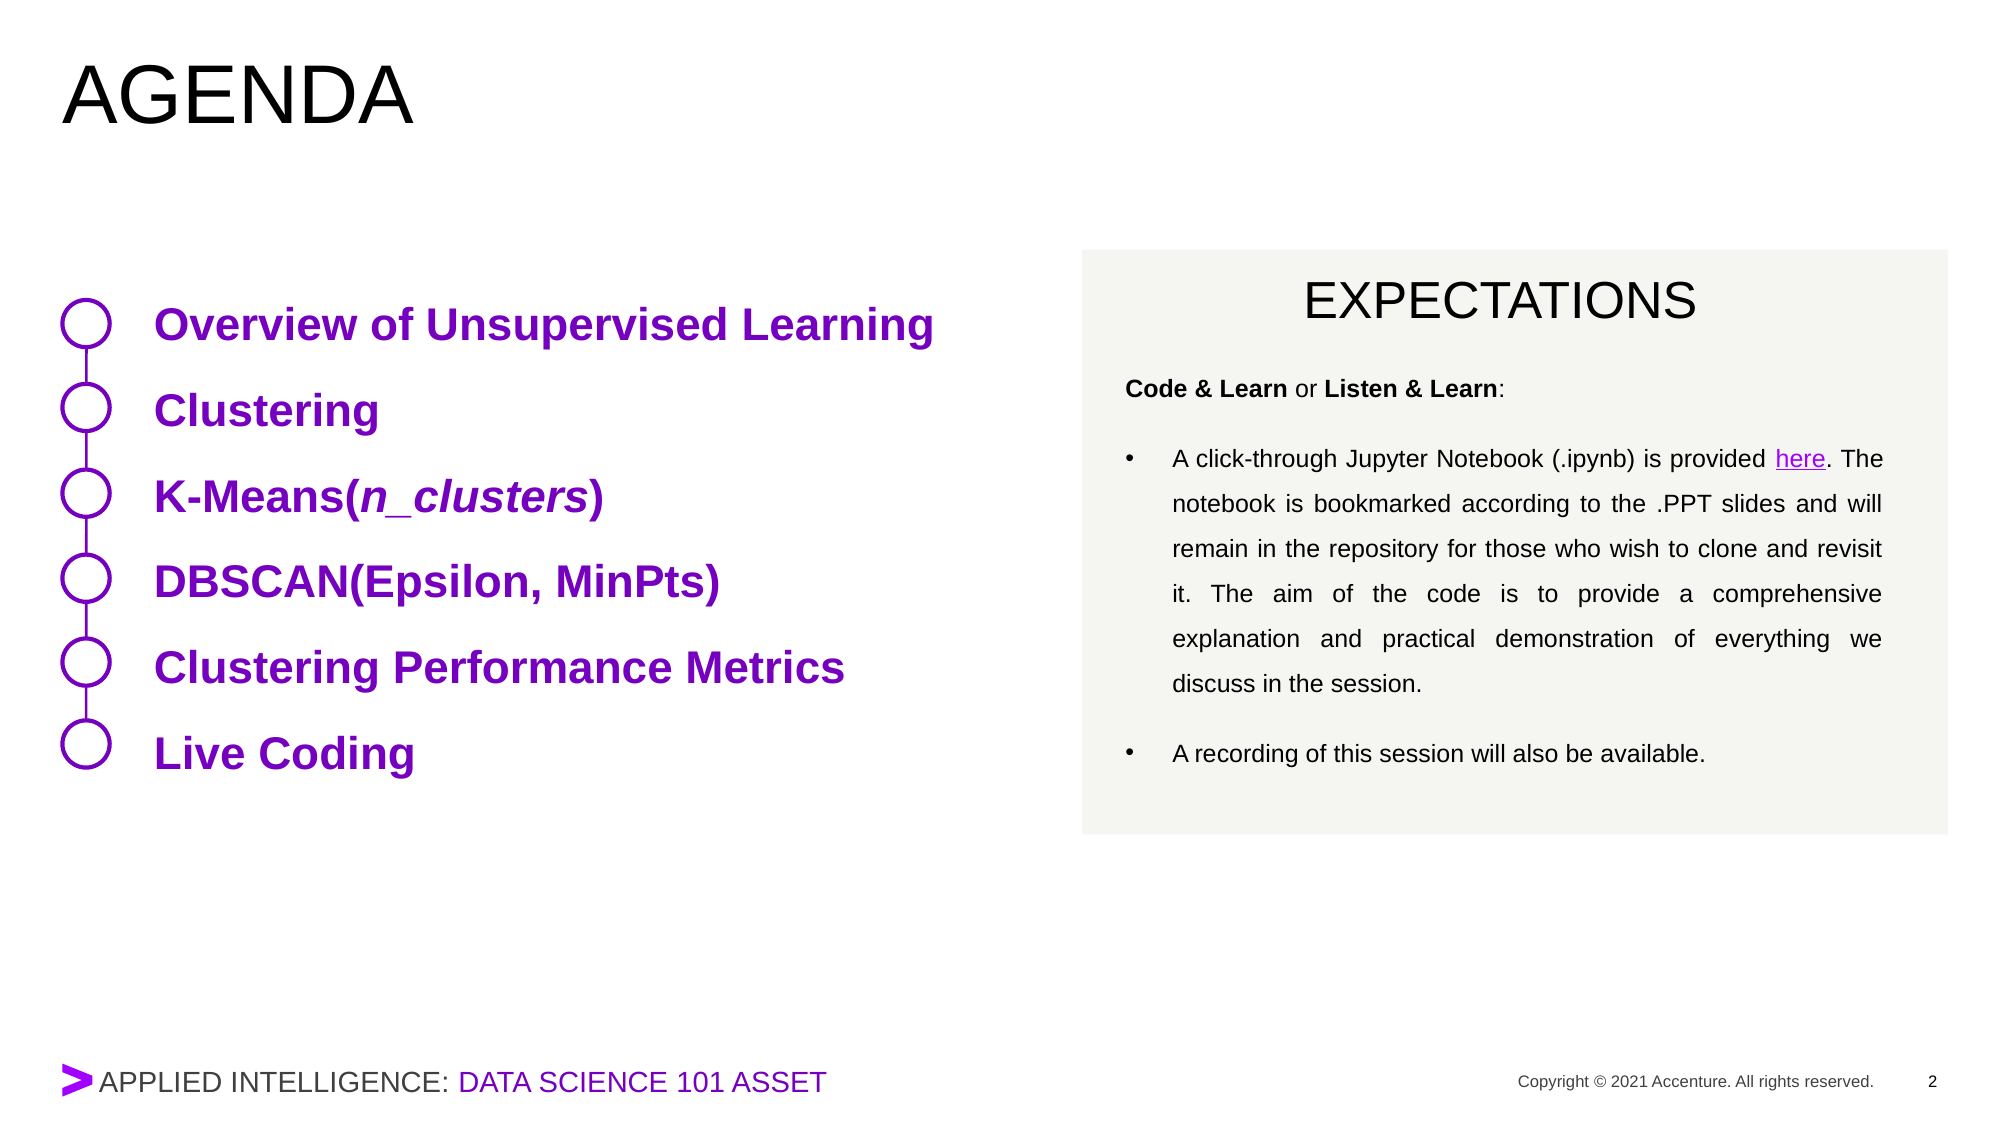

Agenda

Overview of Unsupervised Learning
Expectations

Clustering
Code & Learn or Listen & Learn:
A click-through Jupyter Notebook (.ipynb) is provided here. The notebook is bookmarked according to the .PPT slides and will remain in the repository for those who wish to clone and revisit it. The aim of the code is to provide a comprehensive explanation and practical demonstration of everything we discuss in the session.
A recording of this session will also be available.

K-Means(n_clusters)

DBSCAN(Epsilon, MinPts)

Clustering Performance Metrics

Live Coding

Copyright © 2021 Accenture. All rights reserved.
2